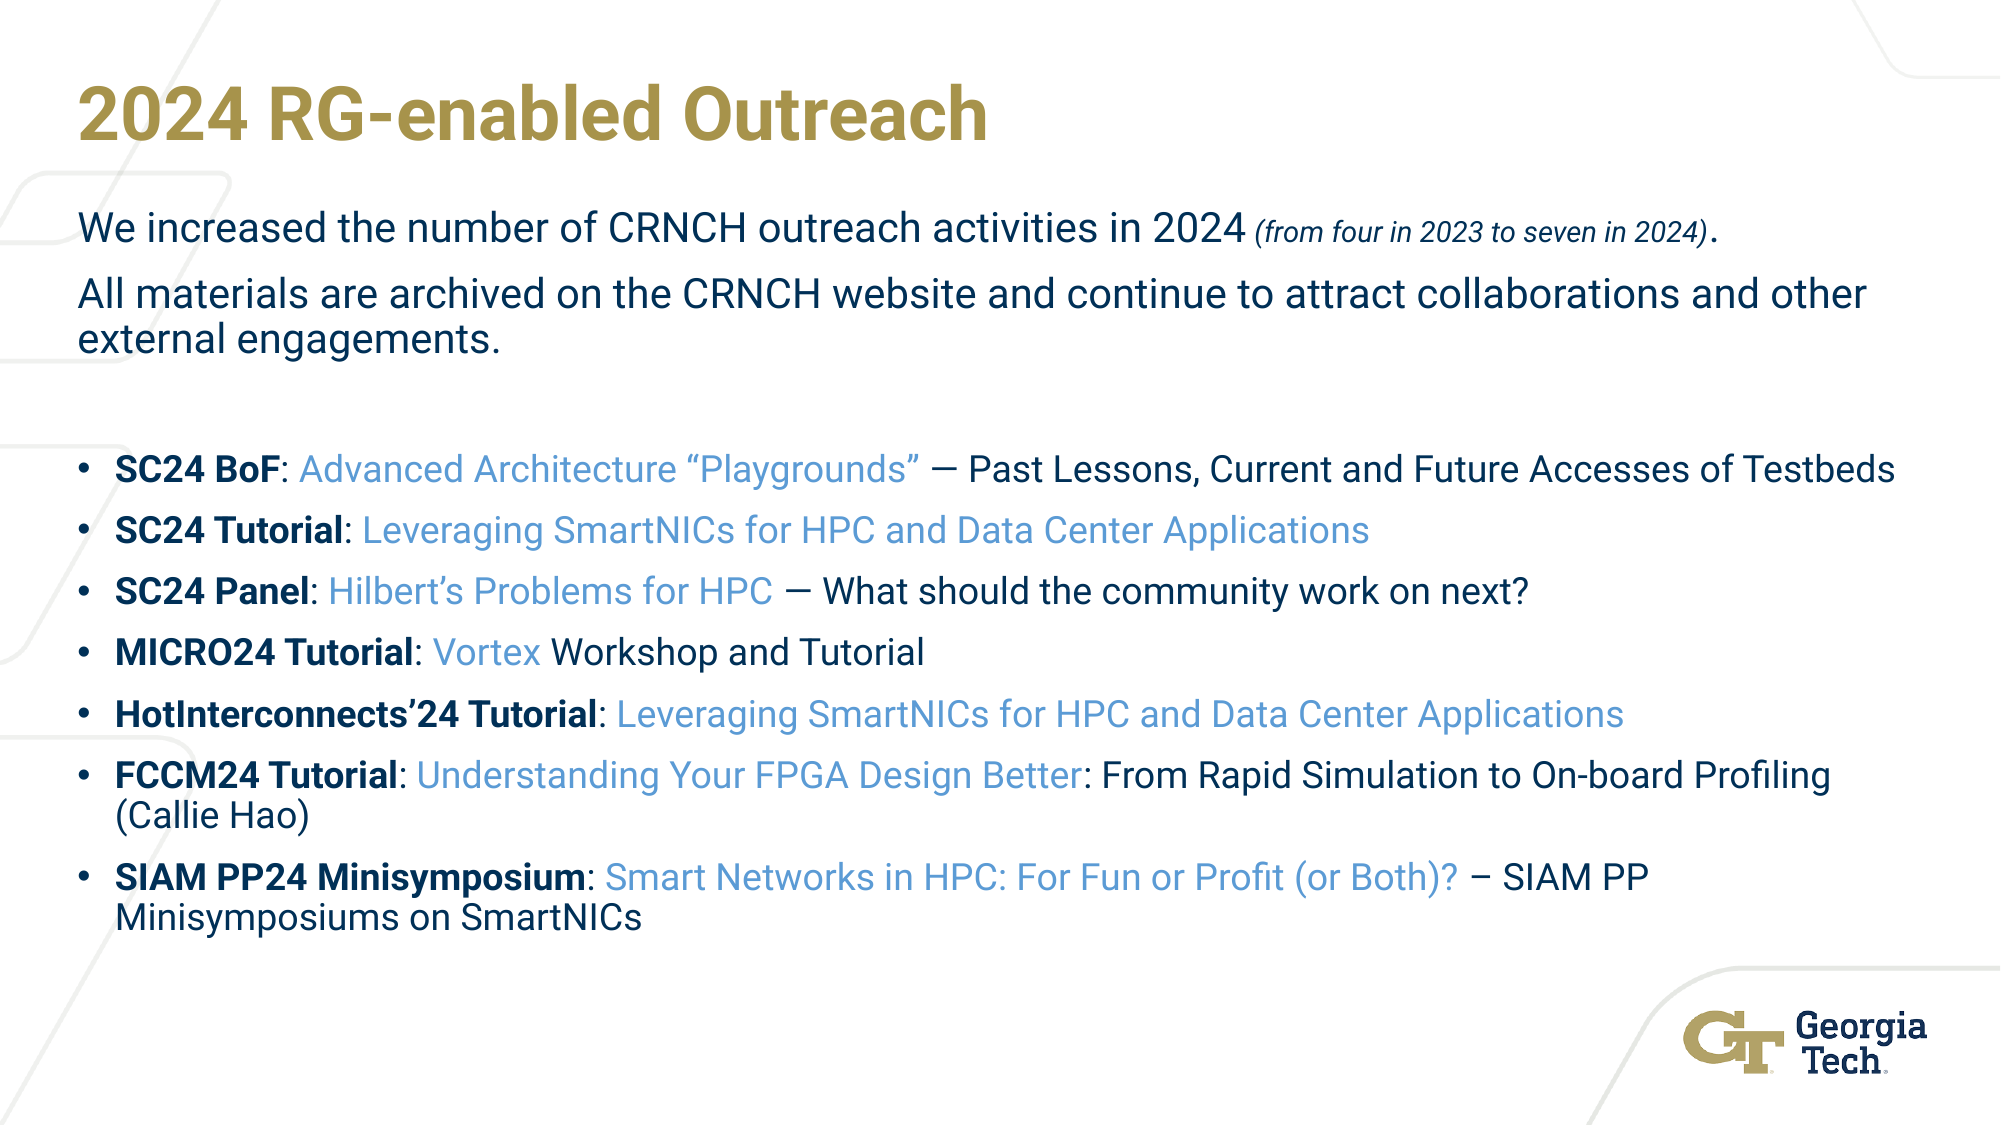

# 2024 RG-enabled Outreach
We increased the number of CRNCH outreach activities in 2024 (from four in 2023 to seven in 2024).
All materials are archived on the CRNCH website and continue to attract collaborations and other external engagements.

SC24 BoF: Advanced Architecture “Playgrounds” — Past Lessons, Current and Future Accesses of Testbeds
SC24 Tutorial: Leveraging SmartNICs for HPC and Data Center Applications
SC24 Panel: Hilbert’s Problems for HPC — What should the community work on next?
MICRO24 Tutorial: Vortex Workshop and Tutorial
HotInterconnects’24 Tutorial: Leveraging SmartNICs for HPC and Data Center Applications
FCCM24 Tutorial: Understanding Your FPGA Design Better: From Rapid Simulation to On-board Profiling (Callie Hao)
SIAM PP24 Minisymposium: Smart Networks in HPC: For Fun or Profit (or Both)? – SIAM PP Minisymposiums on SmartNICs